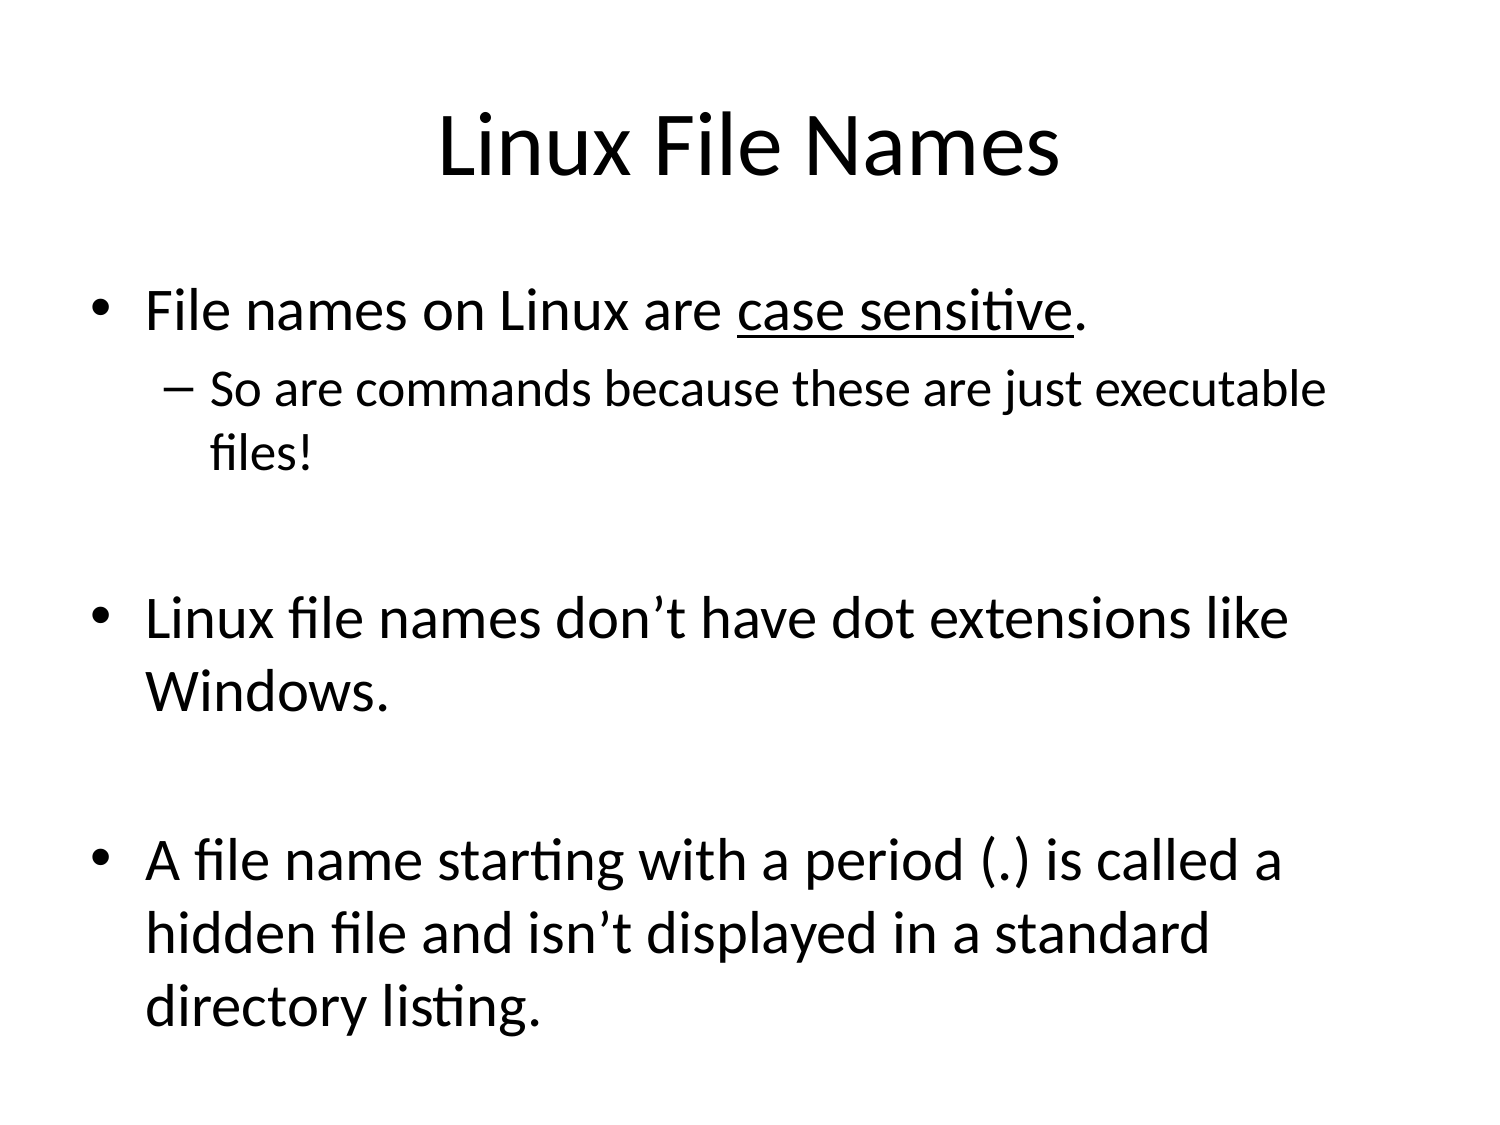

# Linux File Names
File names on Linux are case sensitive.
So are commands because these are just executable files!

Linux file names don’t have dot extensions like Windows.

A file name starting with a period (.) is called a hidden file and isn’t displayed in a standard directory listing.